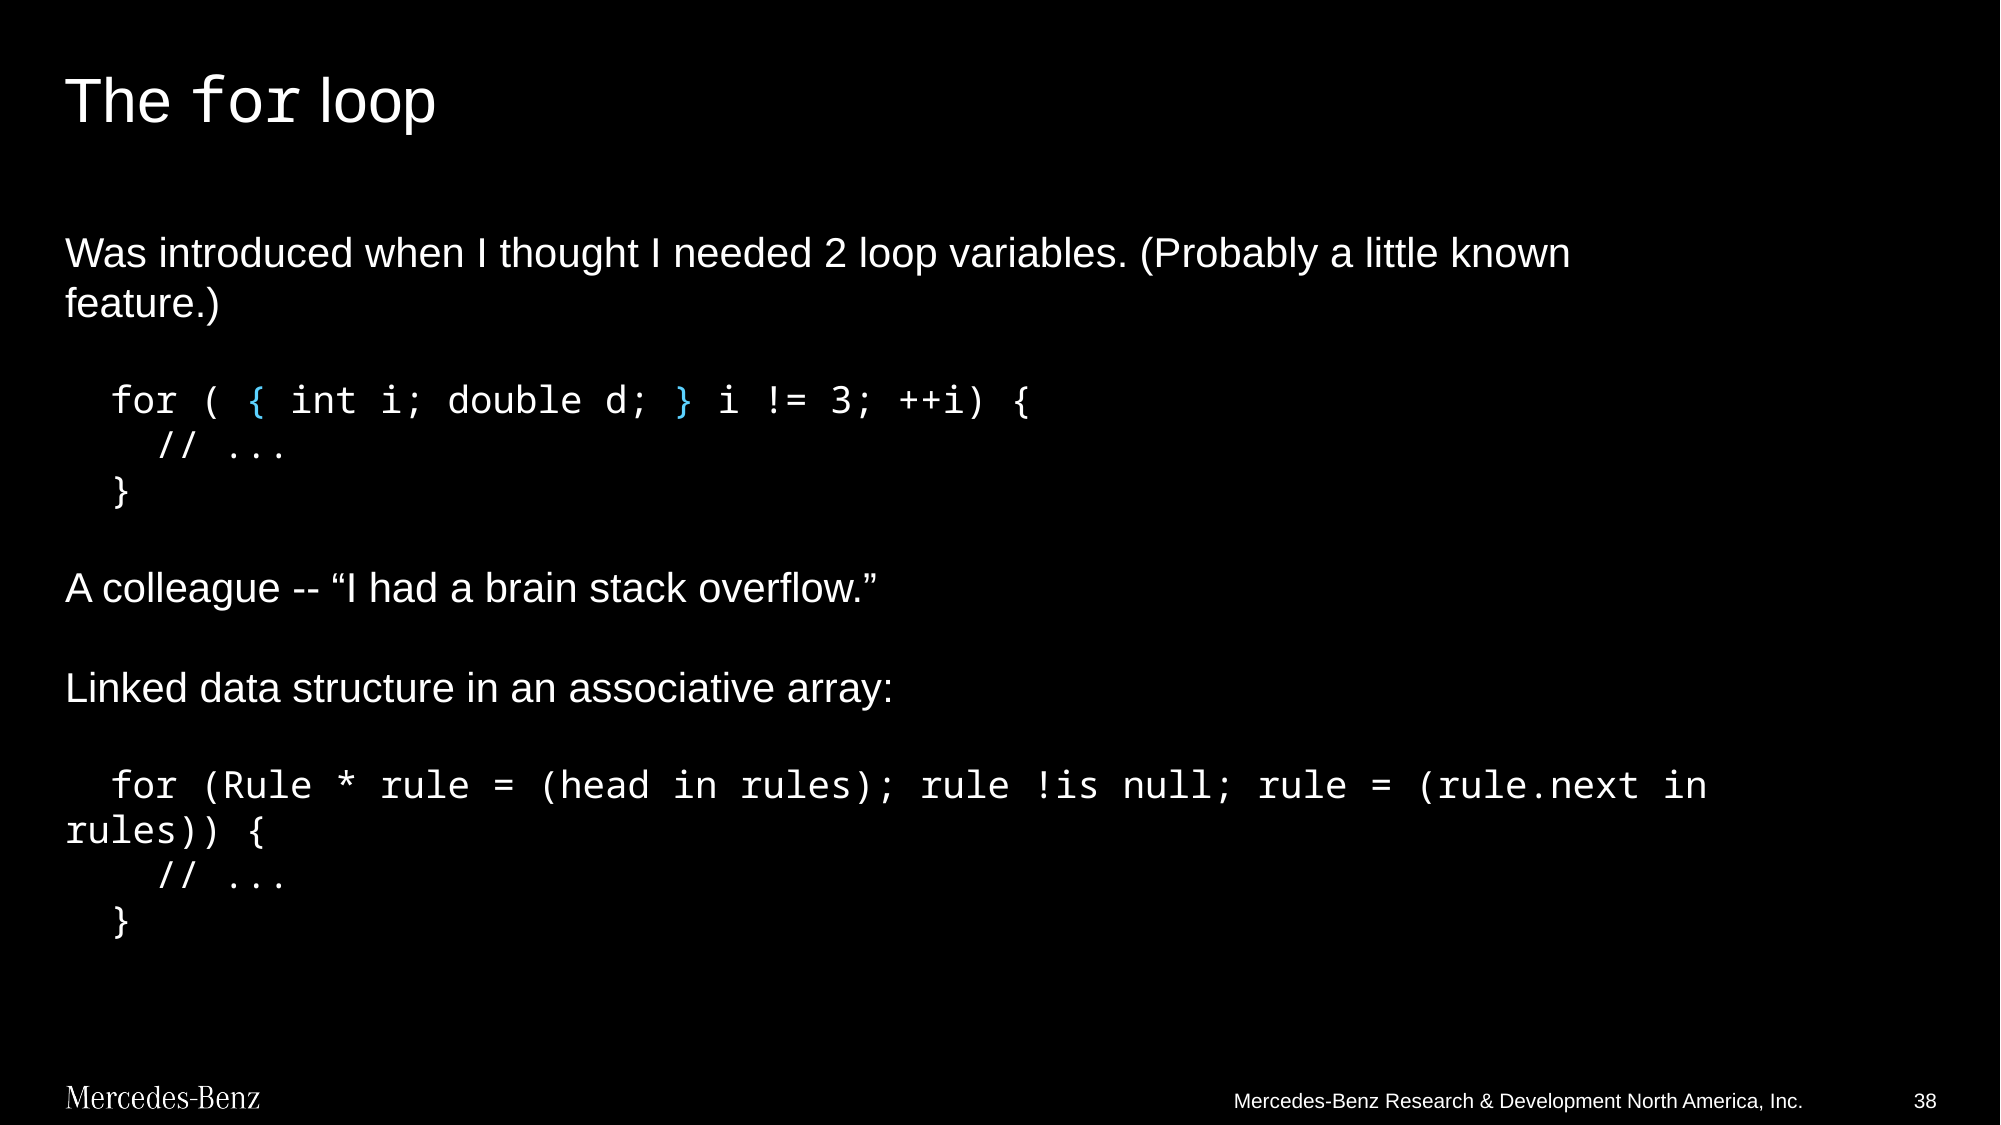

# The for loop
Was introduced when I thought I needed 2 loop variables. (Probably a little known feature.)

  for ( { int i; double d; } i != 3; ++i) {
    // ...
  }

A colleague -- “I had a brain stack overflow.”

Linked data structure in an associative array:

  for (Rule * rule = (head in rules); rule !is null; rule = (rule.next in rules)) {
    // ...
  }

Mercedes-Benz Research & Development North America, Inc.
38